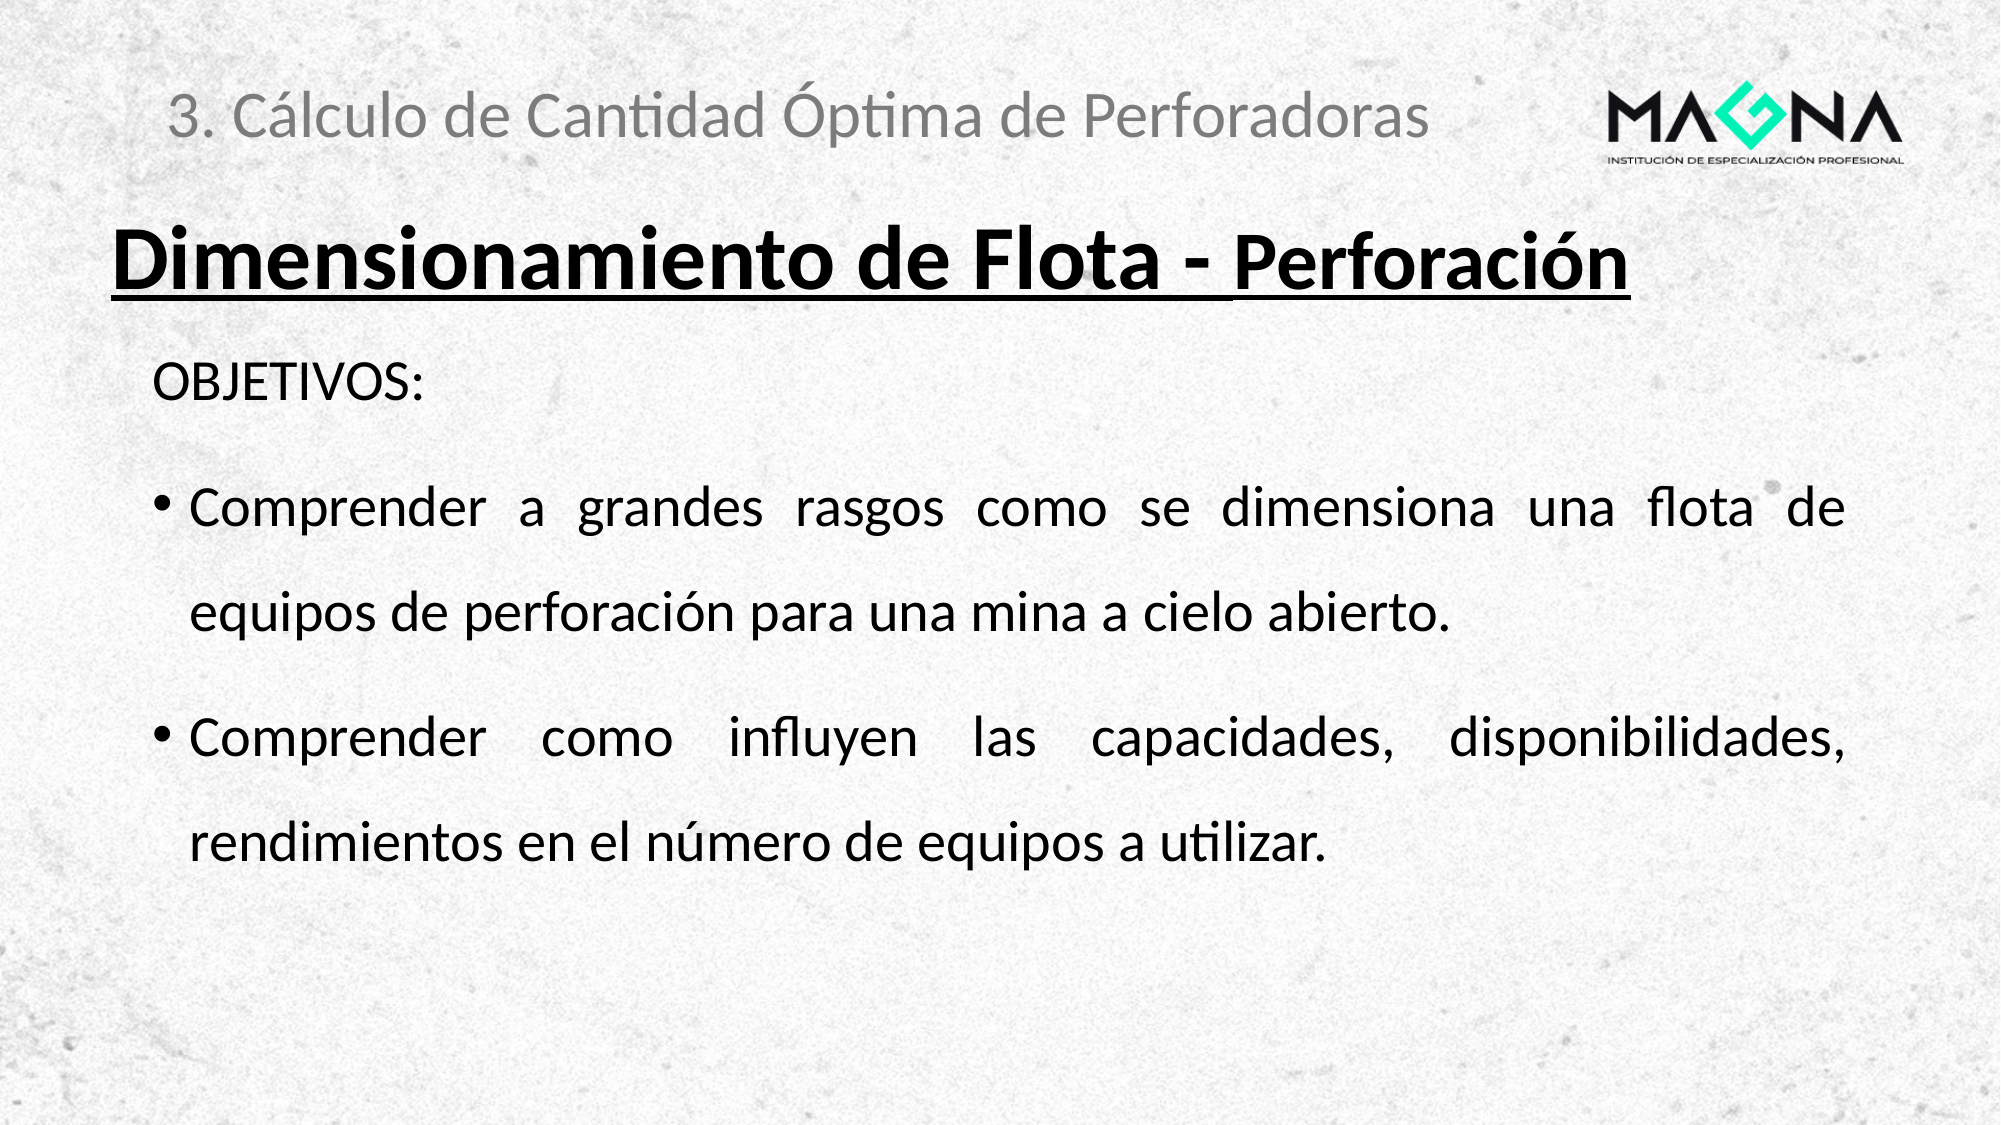

3. Cálculo de Cantidad Óptima de Perforadoras
# Dimensionamiento de Flota - Perforación
OBJETIVOS:
Comprender a grandes rasgos como se dimensiona una flota de equipos de perforación para una mina a cielo abierto.
Comprender como influyen las capacidades, disponibilidades, rendimientos en el número de equipos a utilizar.